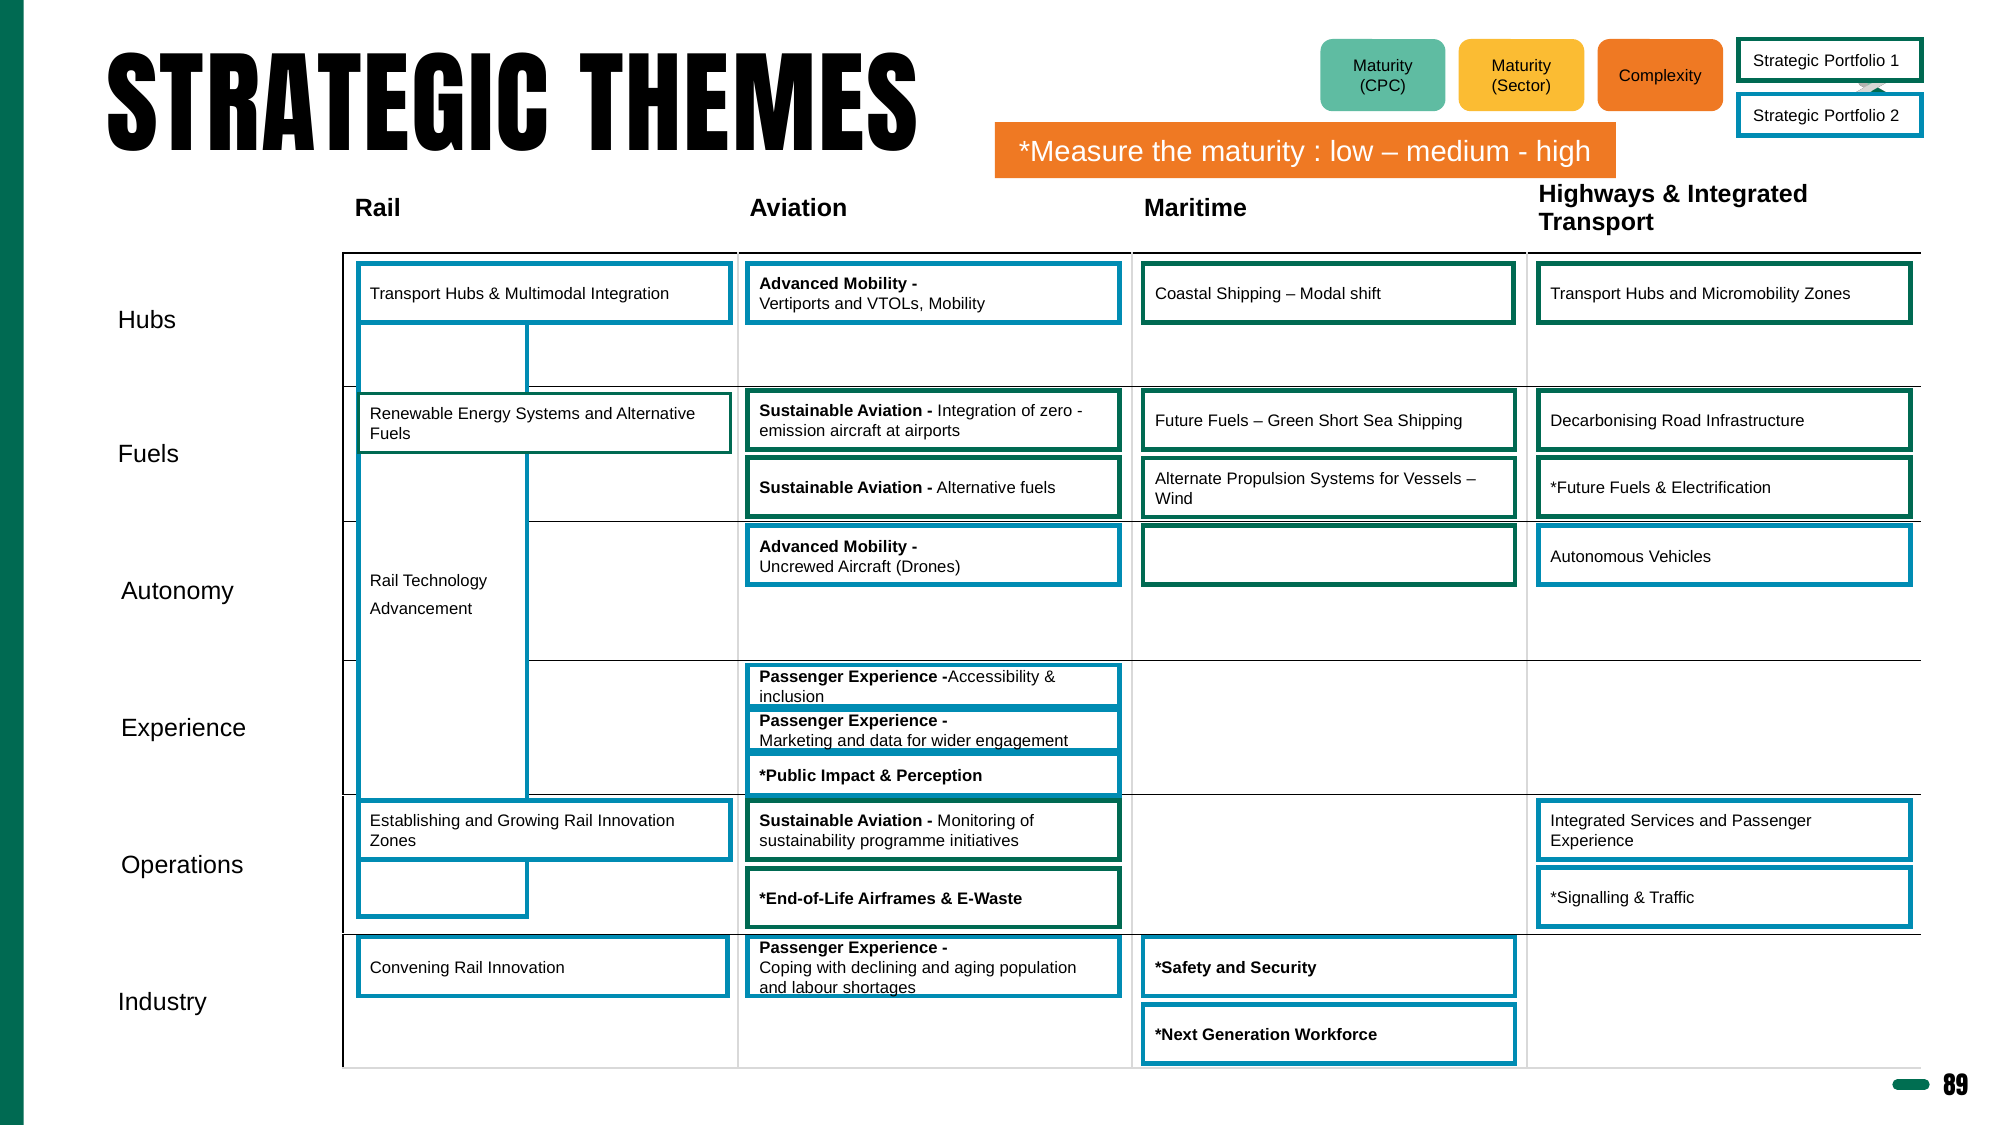

WIP : require validation
Caveat : Based on 25/26 strategy, but the aim is to hint the multi-year
With*: from the workshop
Without * : from the decks
Validation –Development – Commercialisation -
Maturity (CPC)
Maturity
(Sector)
Complexity
Strategic Portfolio 1
# Strategic Themes
Strategic Portfolio 2
*Measure the maturity : low – medium - high
|  | Rail | Aviation | Maritime | Highways & Integrated Transport |
| --- | --- | --- | --- | --- |
| Hubs |  |  |  |  |
| Fuels |  |  |  |  |
| Autonomy |  |  |  |  |
| Experience |  |  |  |  |
| Operations |  |  |  |  |
| Industry |  |  |  |  |
Rail Technology Advancement
Transport Hubs & Multimodal Integration
Advanced Mobility -
Vertiports and VTOLs, Mobility
Coastal Shipping – Modal shift
Transport Hubs and Micromobility Zones
Sustainable Aviation - Integration of zero -emission aircraft at airports
Future Fuels – Green Short Sea Shipping
Decarbonising Road Infrastructure
Renewable Energy Systems and Alternative Fuels
Sustainable Aviation - Alternative fuels
*Future Fuels & Electrification
Alternate Propulsion Systems for Vessels – Wind
Advanced Mobility -
Uncrewed Aircraft (Drones)
*Autonomy of Ports, Ships and Sheds
Autonomous Vehicles
Passenger Experience -Accessibility & inclusion
Passenger Experience -
Marketing and data for wider engagement
Lorem ipsum
Lorem ipsum dolor sit amet
*Public Impact & Perception
Establishing and Growing Rail Innovation Zones
Sustainable Aviation - Monitoring of sustainability programme initiatives
Integrated Services and Passenger Experience
*Signalling & Traffic
*End-of-Life Airframes & E-Waste
Convening Rail Innovation
Passenger Experience -
Coping with declining and aging population and labour shortages
*Safety and Security
*Next Generation Workforce